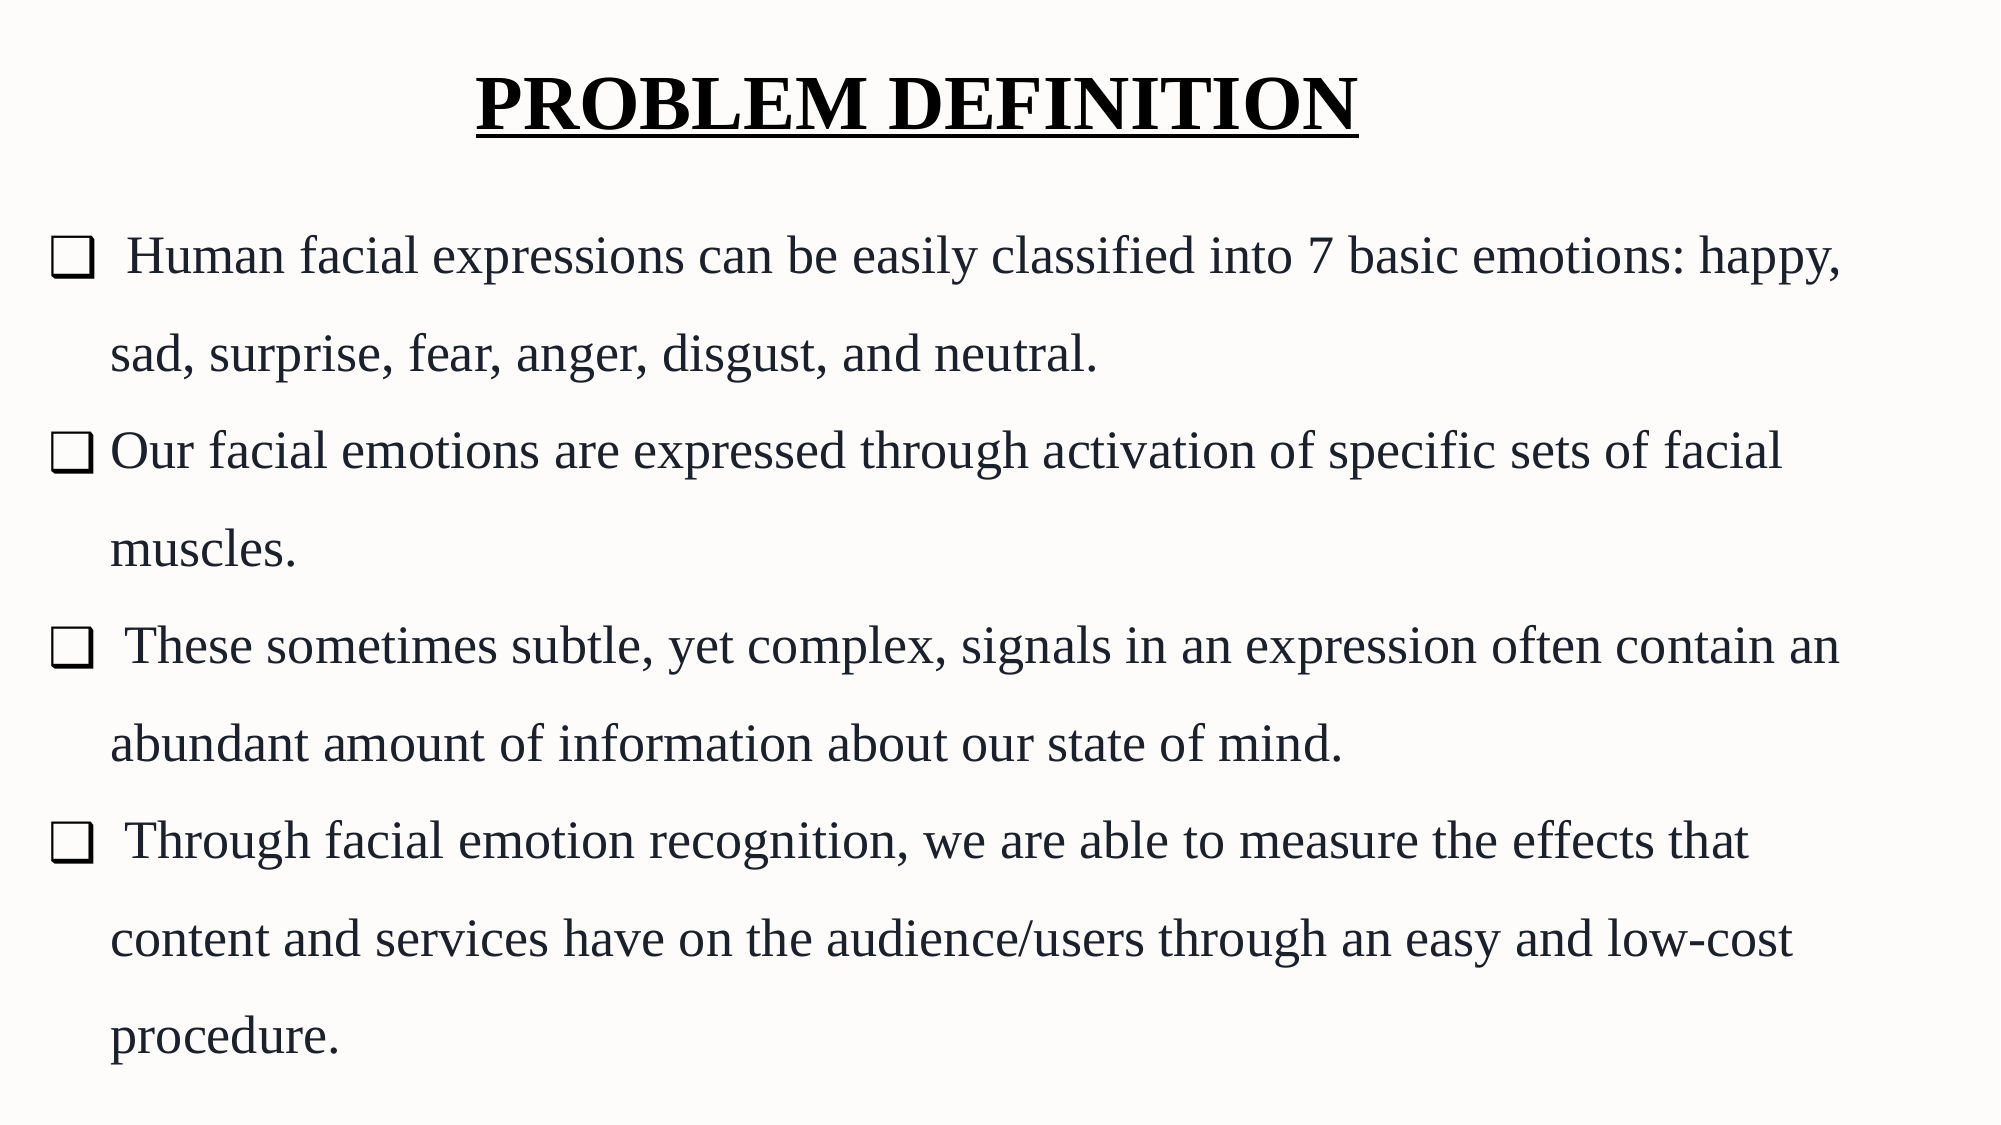

PROBLEM DEFINITION
 Human facial expressions can be easily classified into 7 basic emotions: happy, sad, surprise, fear, anger, disgust, and neutral.
Our facial emotions are expressed through activation of specific sets of facial muscles.
 These sometimes subtle, yet complex, signals in an expression often contain an abundant amount of information about our state of mind.
 Through facial emotion recognition, we are able to measure the effects that content and services have on the audience/users through an easy and low-cost procedure.